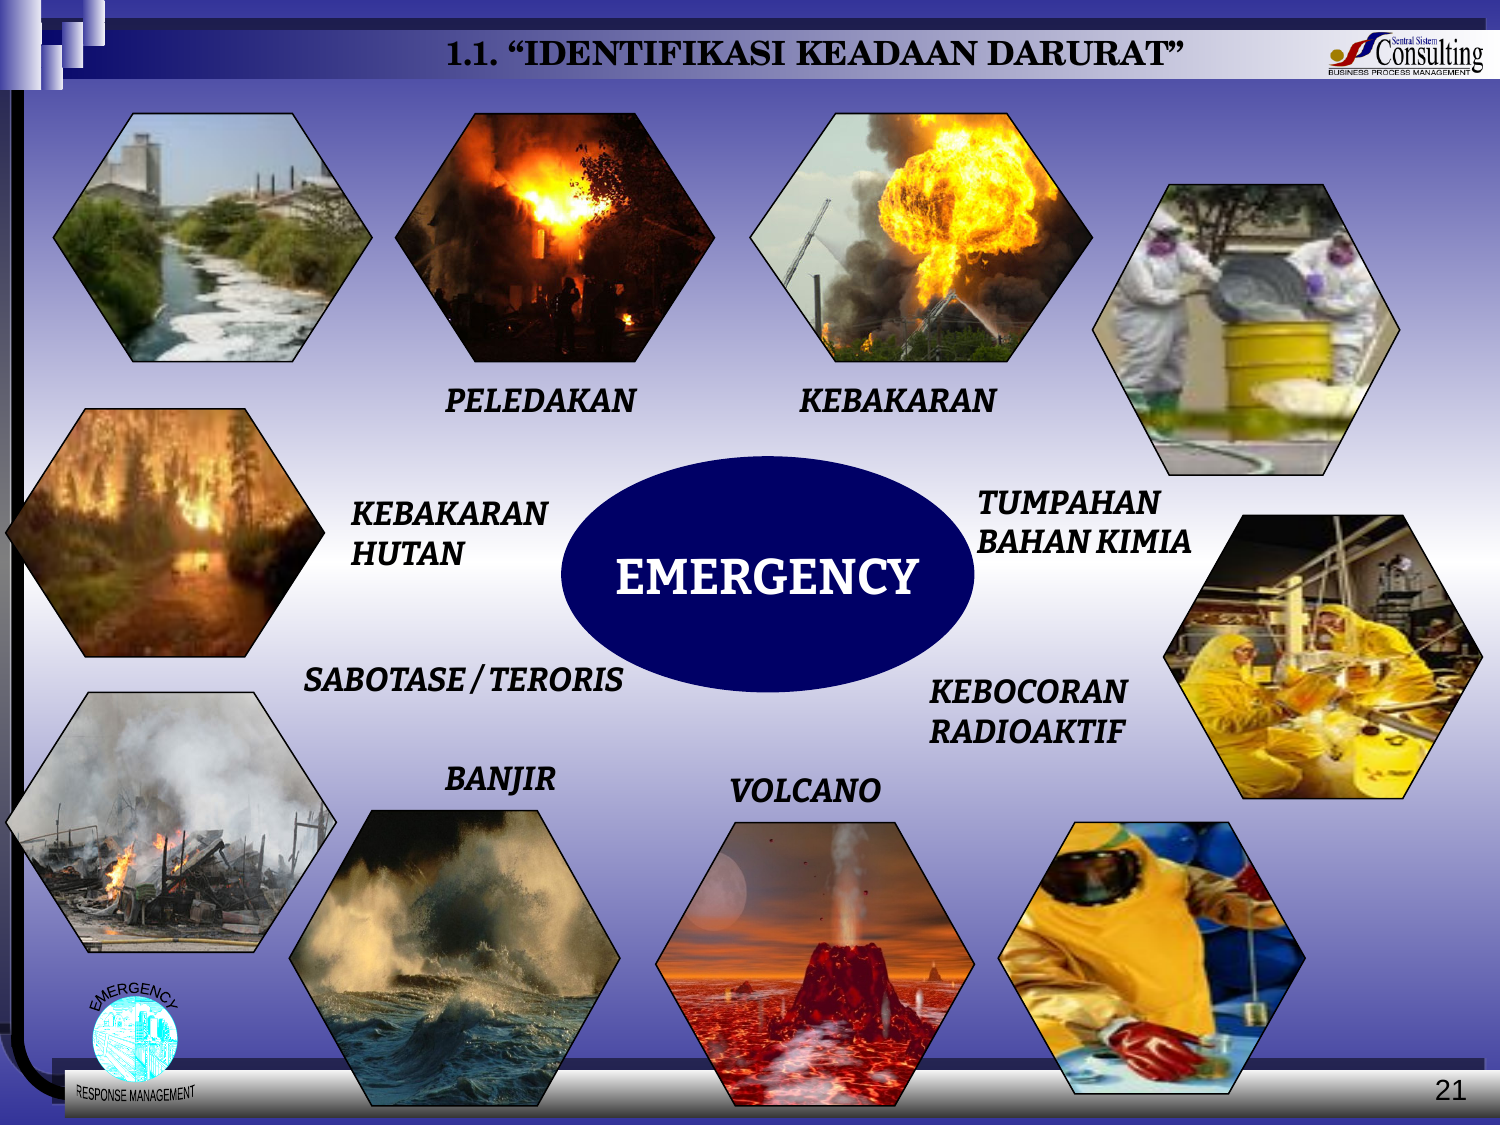

1.1. “IDENTIFIKASI KEADAAN DARURAT”

PELEDAKAN
KEBAKARAN

EMERGENCY
TUMPAHAN BAHAN KIMIA
KEBAKARAN HUTAN

SABOTASE / TERORIS
KEBOCORAN RADIOAKTIF

BANJIR
VOLCANO

21